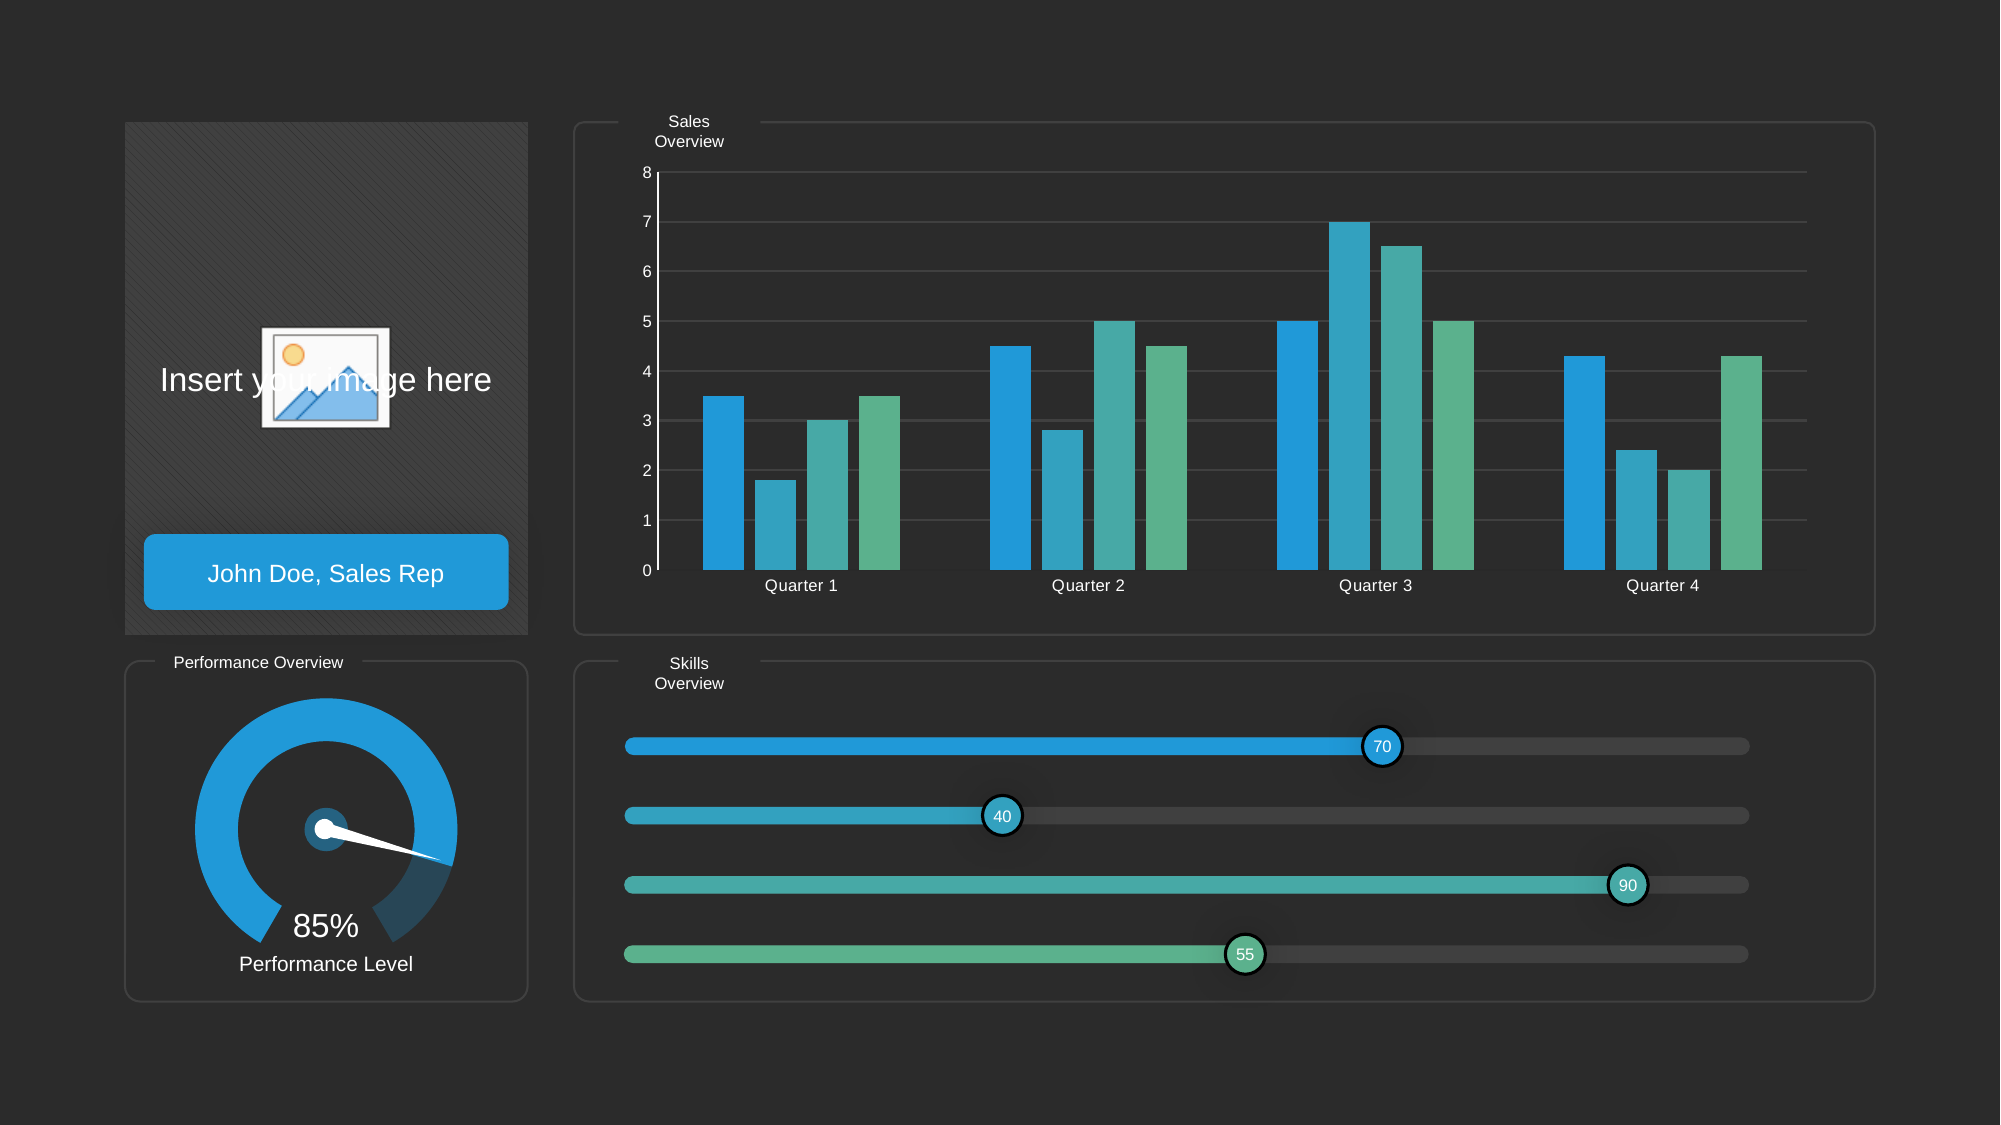

Sales Overview

### Chart

| Category | Product 1 | Product 2 | Product 3 | Product 4 |
|---|---|---|---|---|
| Quarter 1 | 3.5 | 1.8 | 3.0 | 3.5 |
| Quarter 2 | 4.5 | 2.8 | 5.0 | 4.5 |
| Quarter 3 | 5.0 | 7.0 | 6.5 | 5.0 |
| Quarter 4 | 4.3 | 2.4 | 2.0 | 4.3 |
John Doe, Sales Rep
Performance Overview
Skills Overview

Marketing

70

Sales
40

Digital Marketing
90

85%
Design
55
Performance Level